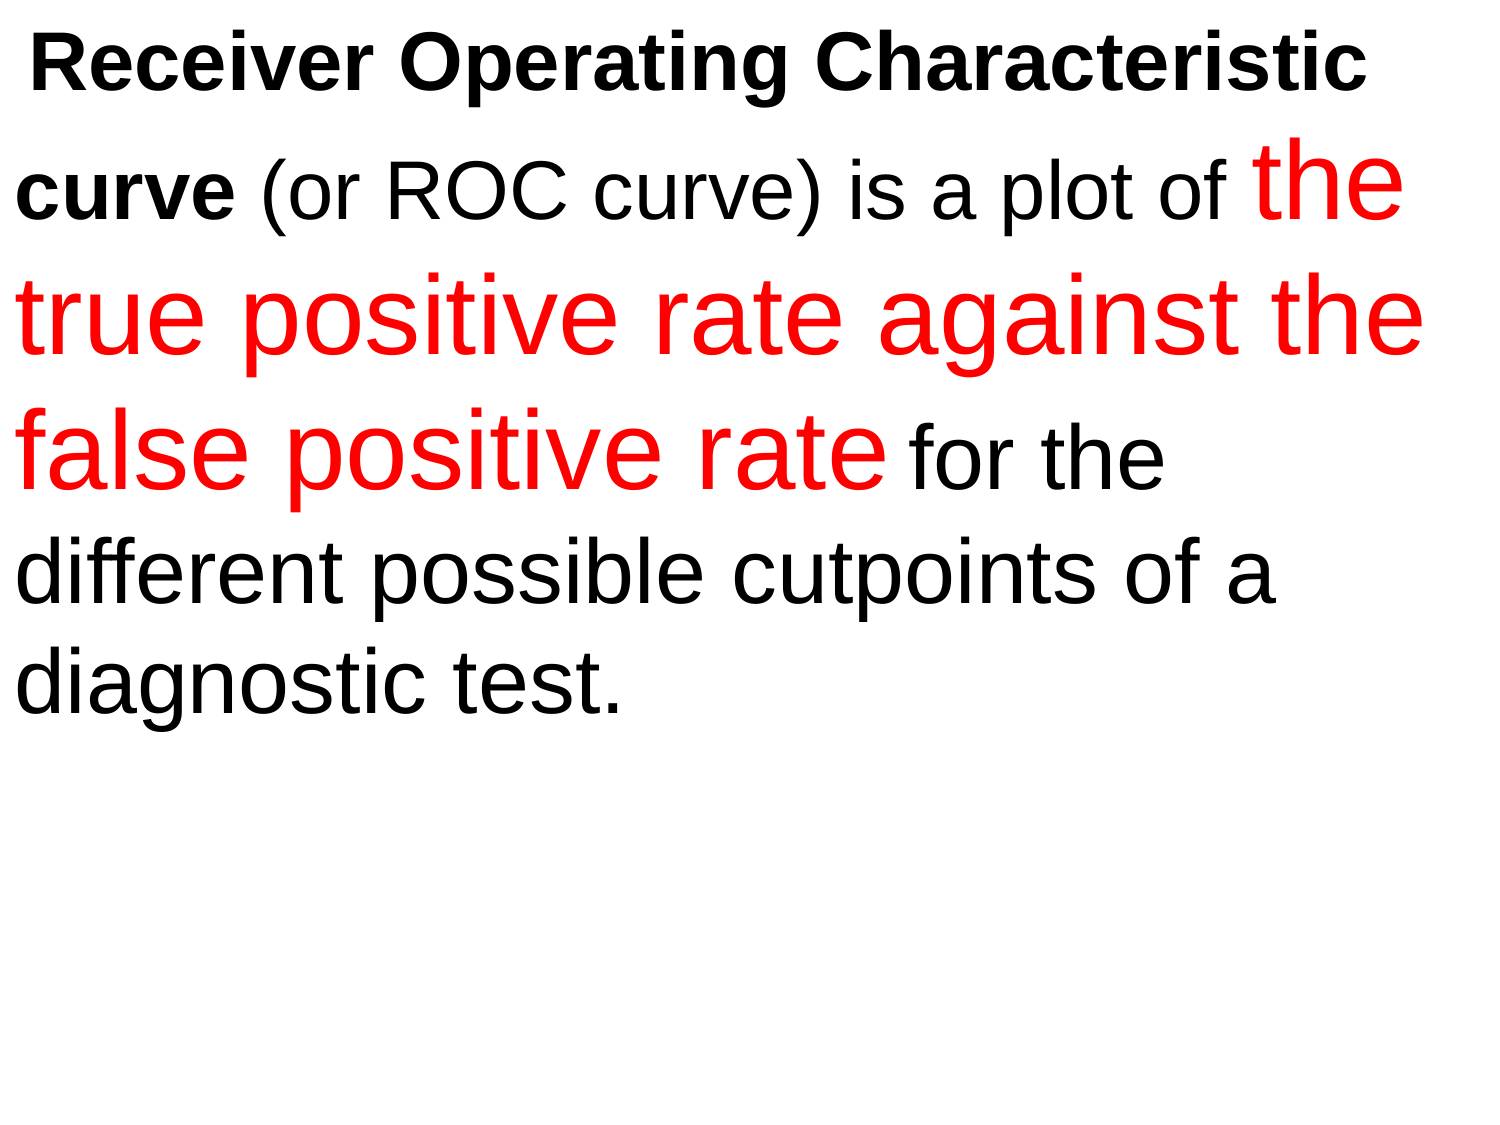

Receiver Operating Characteristic curve (or ROC curve) is a plot of the true positive rate against the false positive rate for the different possible cutpoints of a diagnostic test.